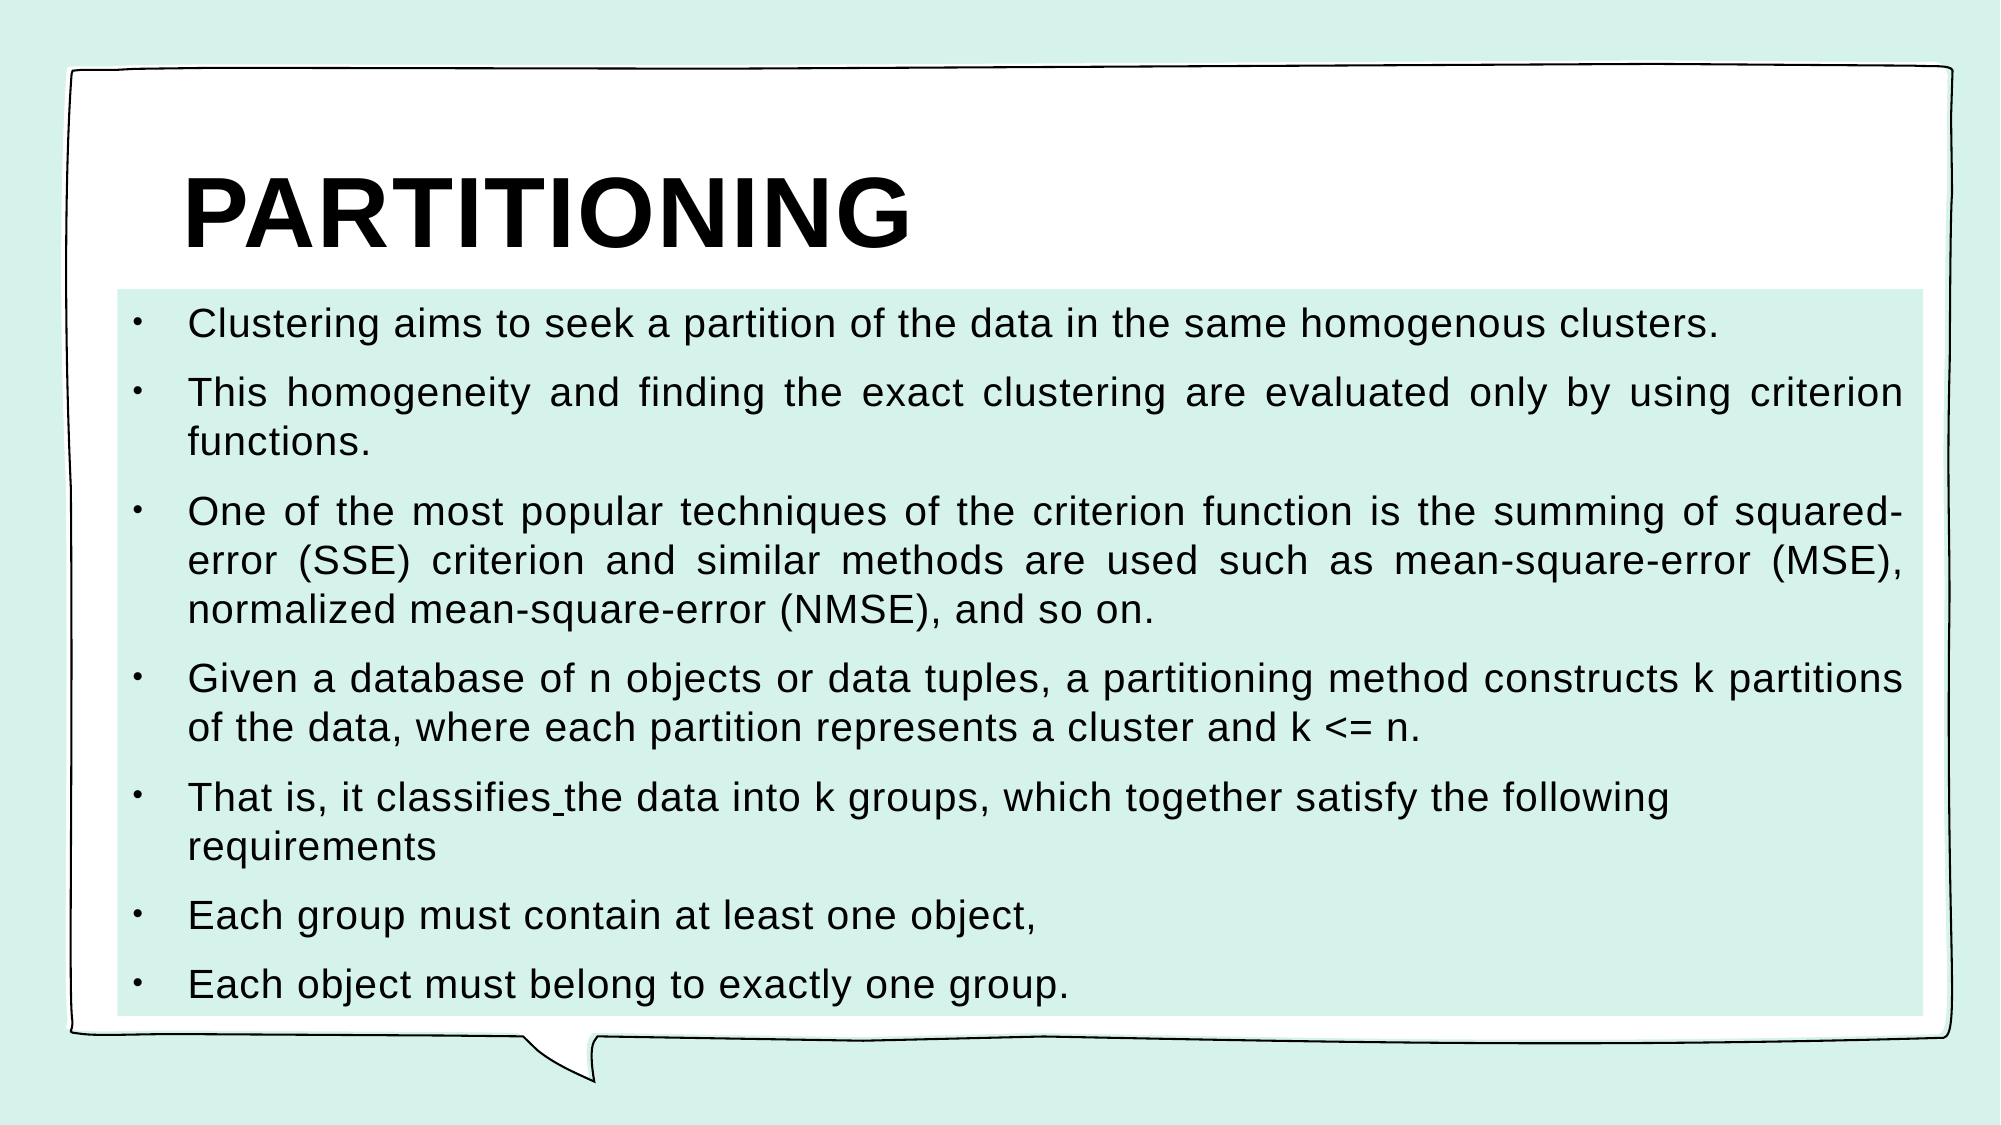

# PARTITIONING
Clustering aims to seek a partition of the data in the same homogenous clusters.
This homogeneity and finding the exact clustering are evaluated only by using criterion functions.
One of the most popular techniques of the criterion function is the summing of squared-error (SSE) criterion and similar methods are used such as mean-square-error (MSE), normalized mean-square-error (NMSE), and so on.
Given a database of n objects or data tuples, a partitioning method constructs k partitions of the data, where each partition represents a cluster and k <= n.
That is, it classifies the data into k groups, which together satisfy the following requirements
Each group must contain at least one object,
Each object must belong to exactly one group.